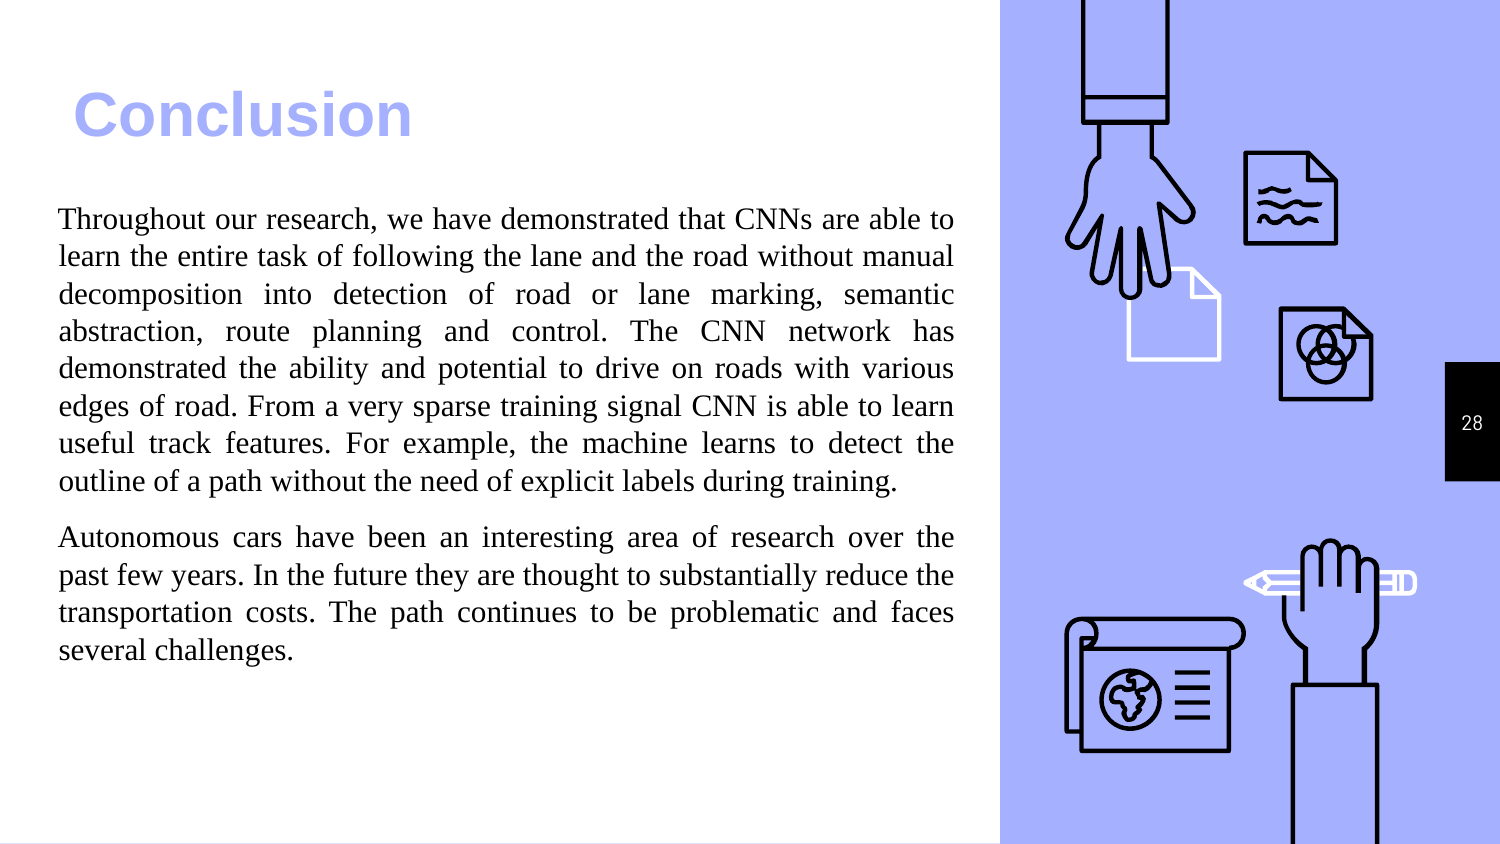

# Conclusion
Throughout our research, we have demonstrated that CNNs are able to learn the entire task of following the lane and the road without manual decomposition into detection of road or lane marking, semantic abstraction, route planning and control. The CNN network has demonstrated the ability and potential to drive on roads with various edges of road. From a very sparse training signal CNN is able to learn useful track features. For example, the machine learns to detect the outline of a path without the need of explicit labels during training.
Autonomous cars have been an interesting area of research over the past few years. In the future they are thought to substantially reduce the transportation costs. The path continues to be problematic and faces several challenges.

28